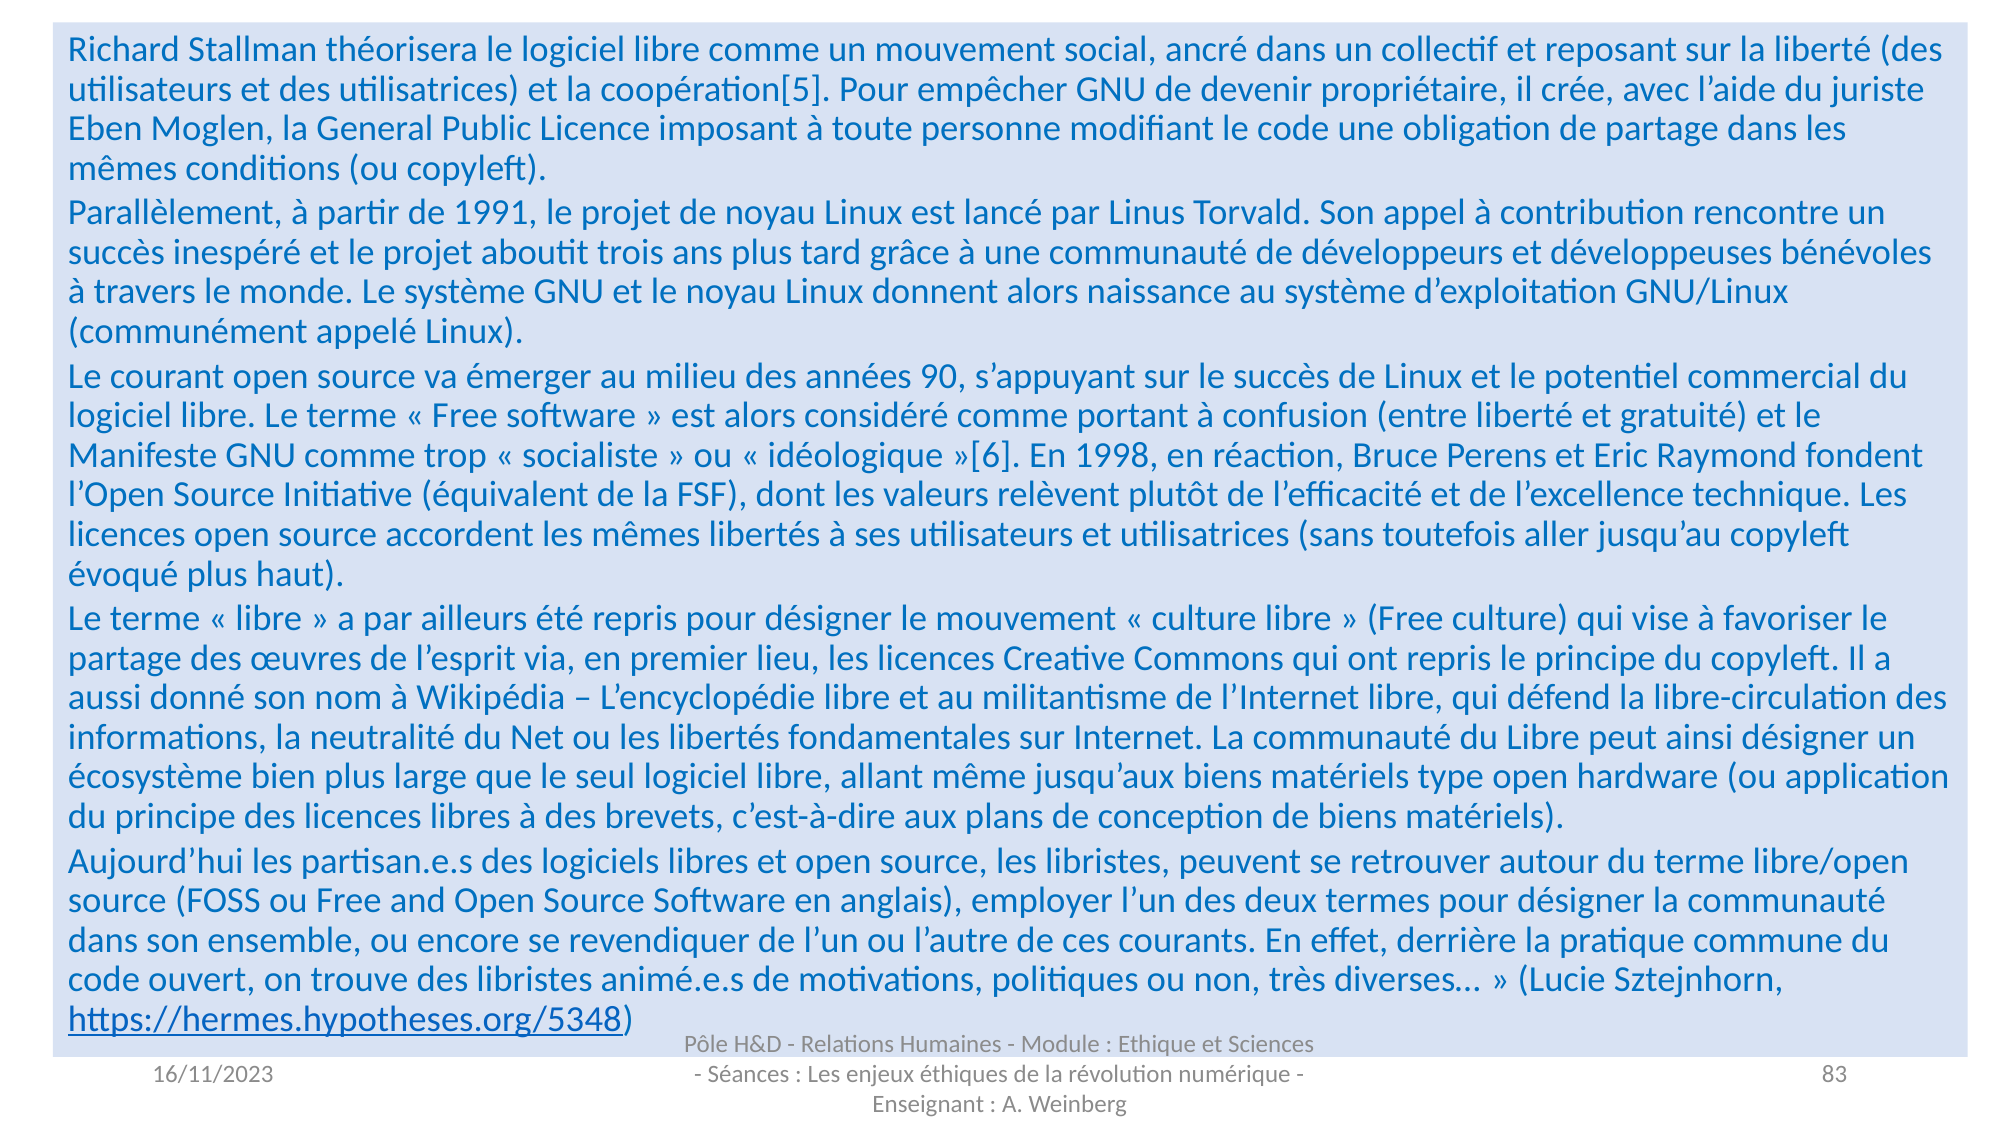

Richard Stallman théorisera le logiciel libre comme un mouvement social, ancré dans un collectif et reposant sur la liberté (des utilisateurs et des utilisatrices) et la coopération[5]. Pour empêcher GNU de devenir propriétaire, il crée, avec l’aide du juriste Eben Moglen, la General Public Licence imposant à toute personne modifiant le code une obligation de partage dans les mêmes conditions (ou copyleft).
Parallèlement, à partir de 1991, le projet de noyau Linux est lancé par Linus Torvald. Son appel à contribution rencontre un succès inespéré et le projet aboutit trois ans plus tard grâce à une communauté de développeurs et développeuses bénévoles à travers le monde. Le système GNU et le noyau Linux donnent alors naissance au système d’exploitation GNU/Linux (communément appelé Linux).
Le courant open source va émerger au milieu des années 90, s’appuyant sur le succès de Linux et le potentiel commercial du logiciel libre. Le terme « Free software » est alors considéré comme portant à confusion (entre liberté et gratuité) et le Manifeste GNU comme trop « socialiste » ou « idéologique »[6]. En 1998, en réaction, Bruce Perens et Eric Raymond fondent l’Open Source Initiative (équivalent de la FSF), dont les valeurs relèvent plutôt de l’efficacité et de l’excellence technique. Les licences open source accordent les mêmes libertés à ses utilisateurs et utilisatrices (sans toutefois aller jusqu’au copyleft évoqué plus haut).
Le terme « libre » a par ailleurs été repris pour désigner le mouvement « culture libre » (Free culture) qui vise à favoriser le partage des œuvres de l’esprit via, en premier lieu, les licences Creative Commons qui ont repris le principe du copyleft. Il a aussi donné son nom à Wikipédia – L’encyclopédie libre et au militantisme de l’Internet libre, qui défend la libre-circulation des informations, la neutralité du Net ou les libertés fondamentales sur Internet. La communauté du Libre peut ainsi désigner un écosystème bien plus large que le seul logiciel libre, allant même jusqu’aux biens matériels type open hardware (ou application du principe des licences libres à des brevets, c’est-à-dire aux plans de conception de biens matériels).
Aujourd’hui les partisan.e.s des logiciels libres et open source, les libristes, peuvent se retrouver autour du terme libre/open source (FOSS ou Free and Open Source Software en anglais), employer l’un des deux termes pour désigner la communauté dans son ensemble, ou encore se revendiquer de l’un ou l’autre de ces courants. En effet, derrière la pratique commune du code ouvert, on trouve des libristes animé.e.s de motivations, politiques ou non, très diverses… » (Lucie Sztejnhorn, https://hermes.hypotheses.org/5348)

16/11/2023
Pôle H&D - Relations Humaines - Module : Ethique et Sciences - Séances : Les enjeux éthiques de la révolution numérique - Enseignant : A. Weinberg
83